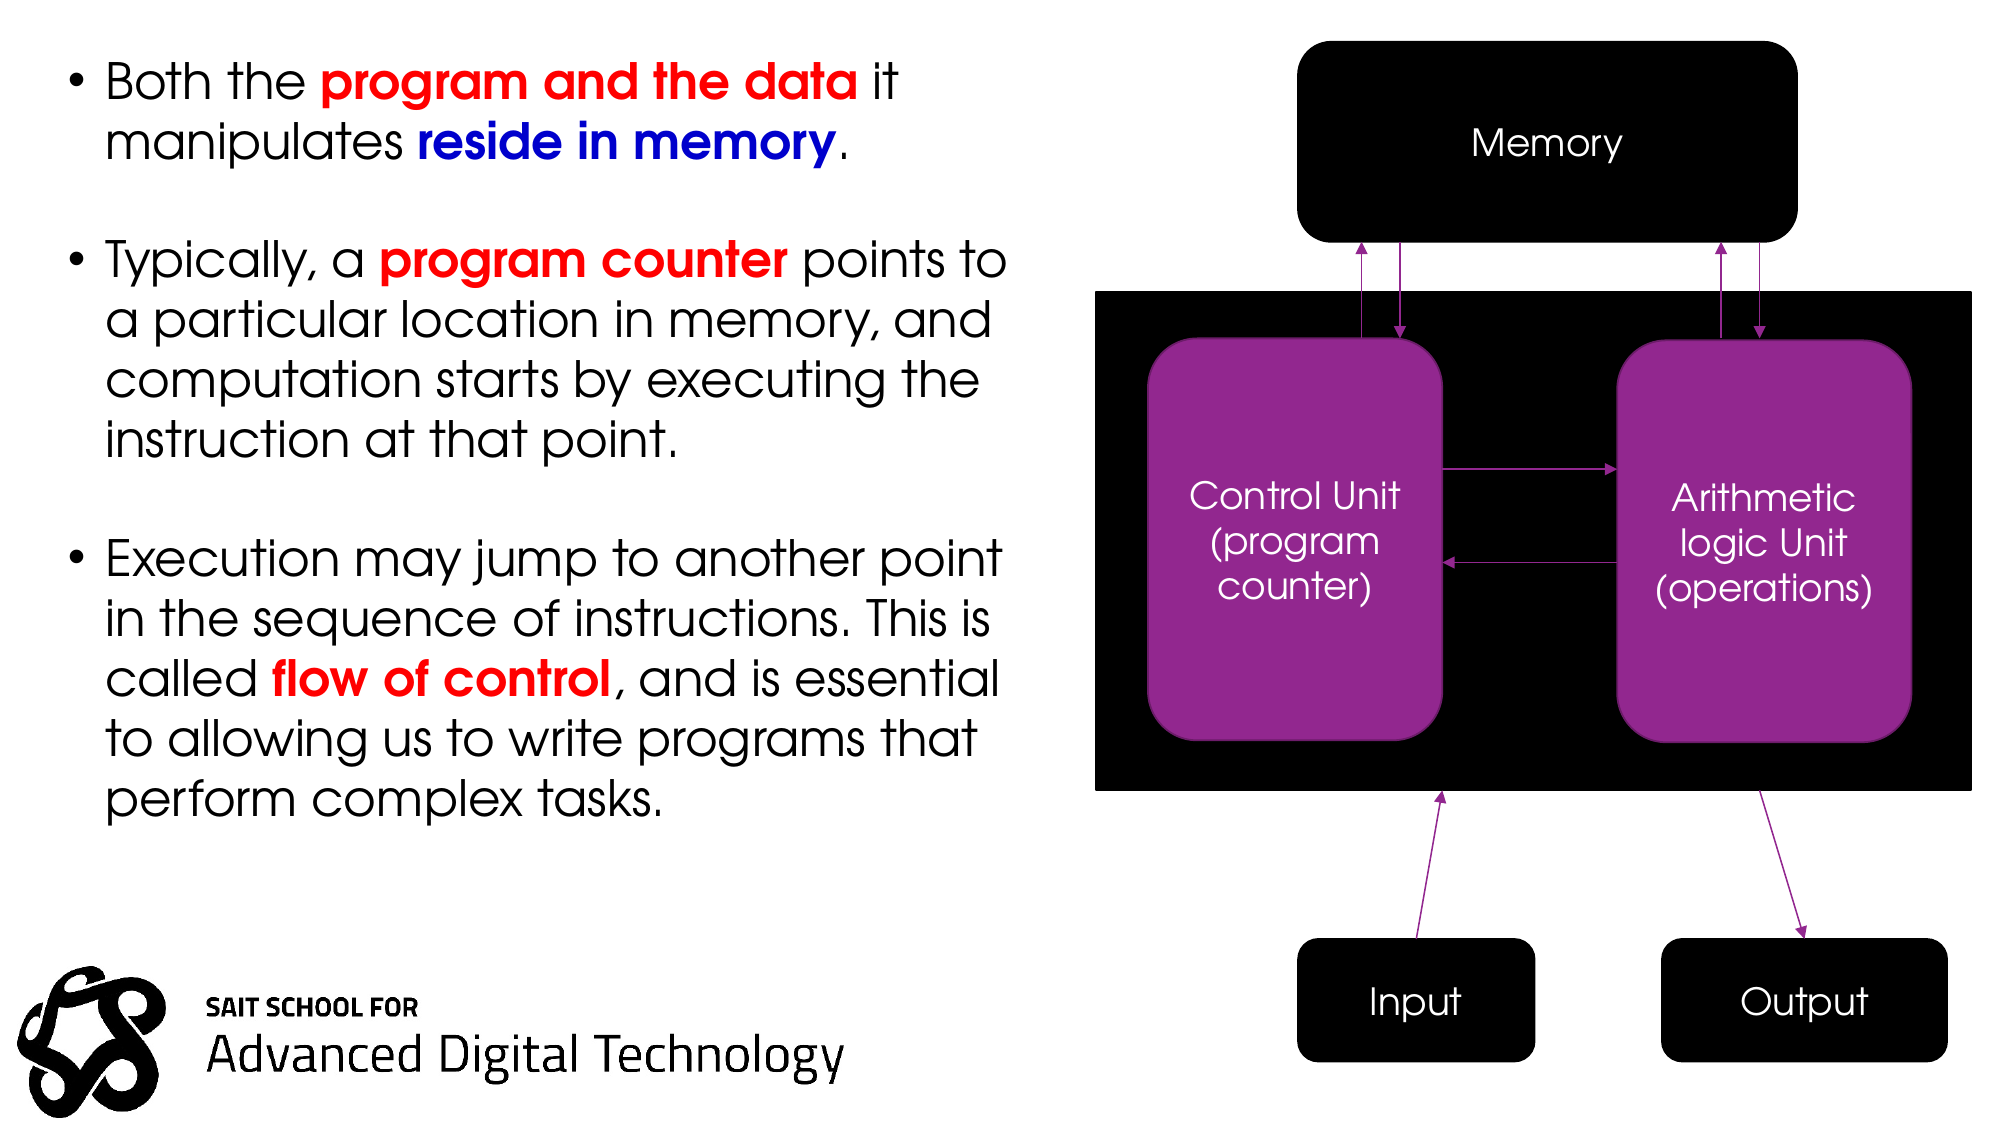

Both the program and the data it manipulates reside in memory.
Typically, a program counter points to a particular location in memory, and computation starts by executing the instruction at that point.
Execution may jump to another point in the sequence of instructions. This is called flow of control, and is essential to allowing us to write programs that perform complex tasks.
Memory

Control Unit (program counter)
Arithmetic logic Unit (operations)
Input
Output